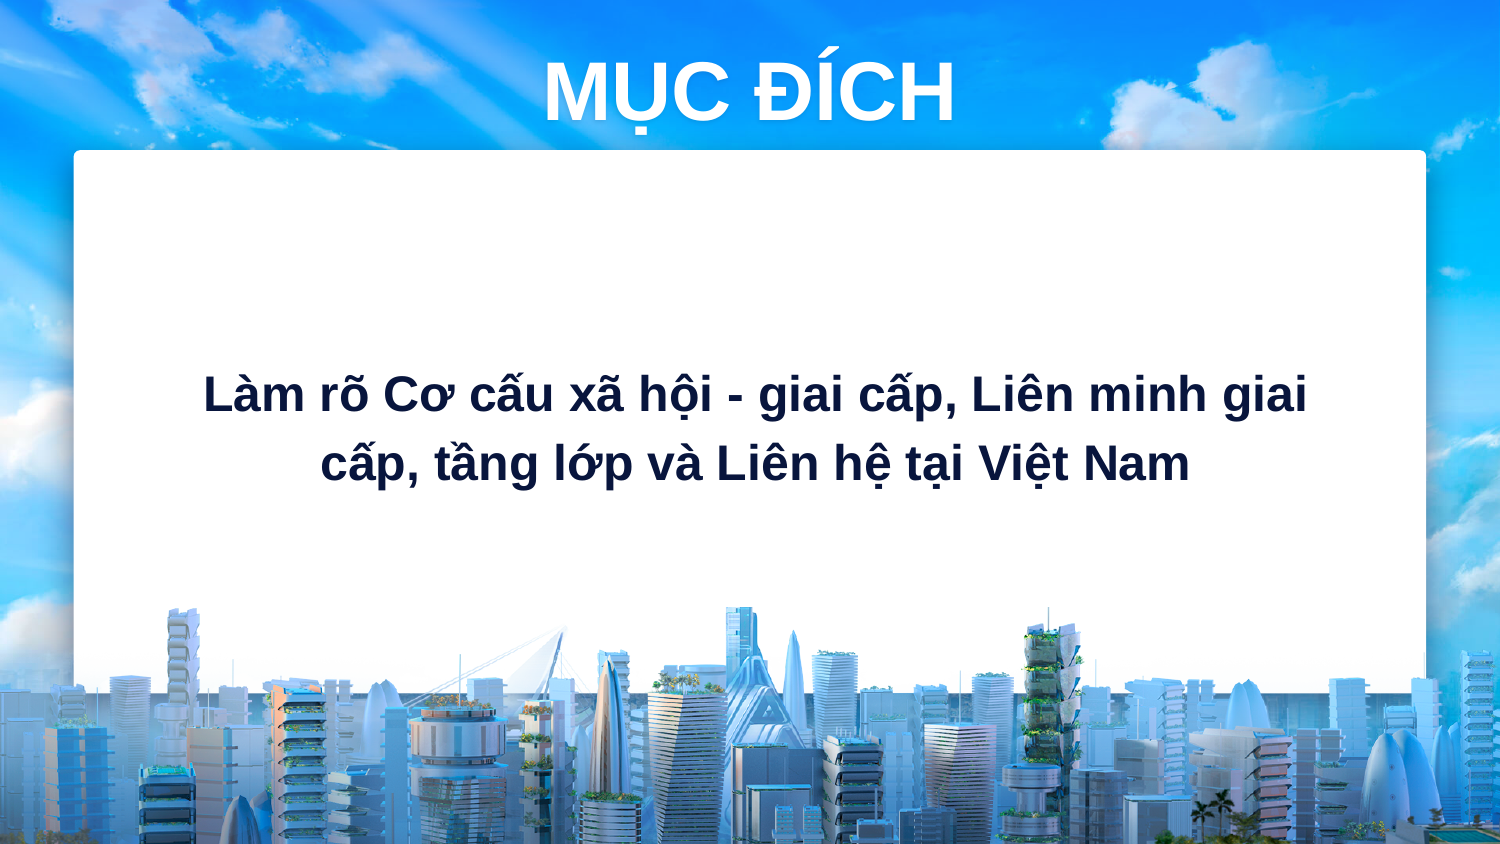

# MỤC ĐÍCH
Làm rõ Cơ cấu xã hội - giai cấp, Liên minh giai cấp, tầng lớp và Liên hệ tại Việt Nam